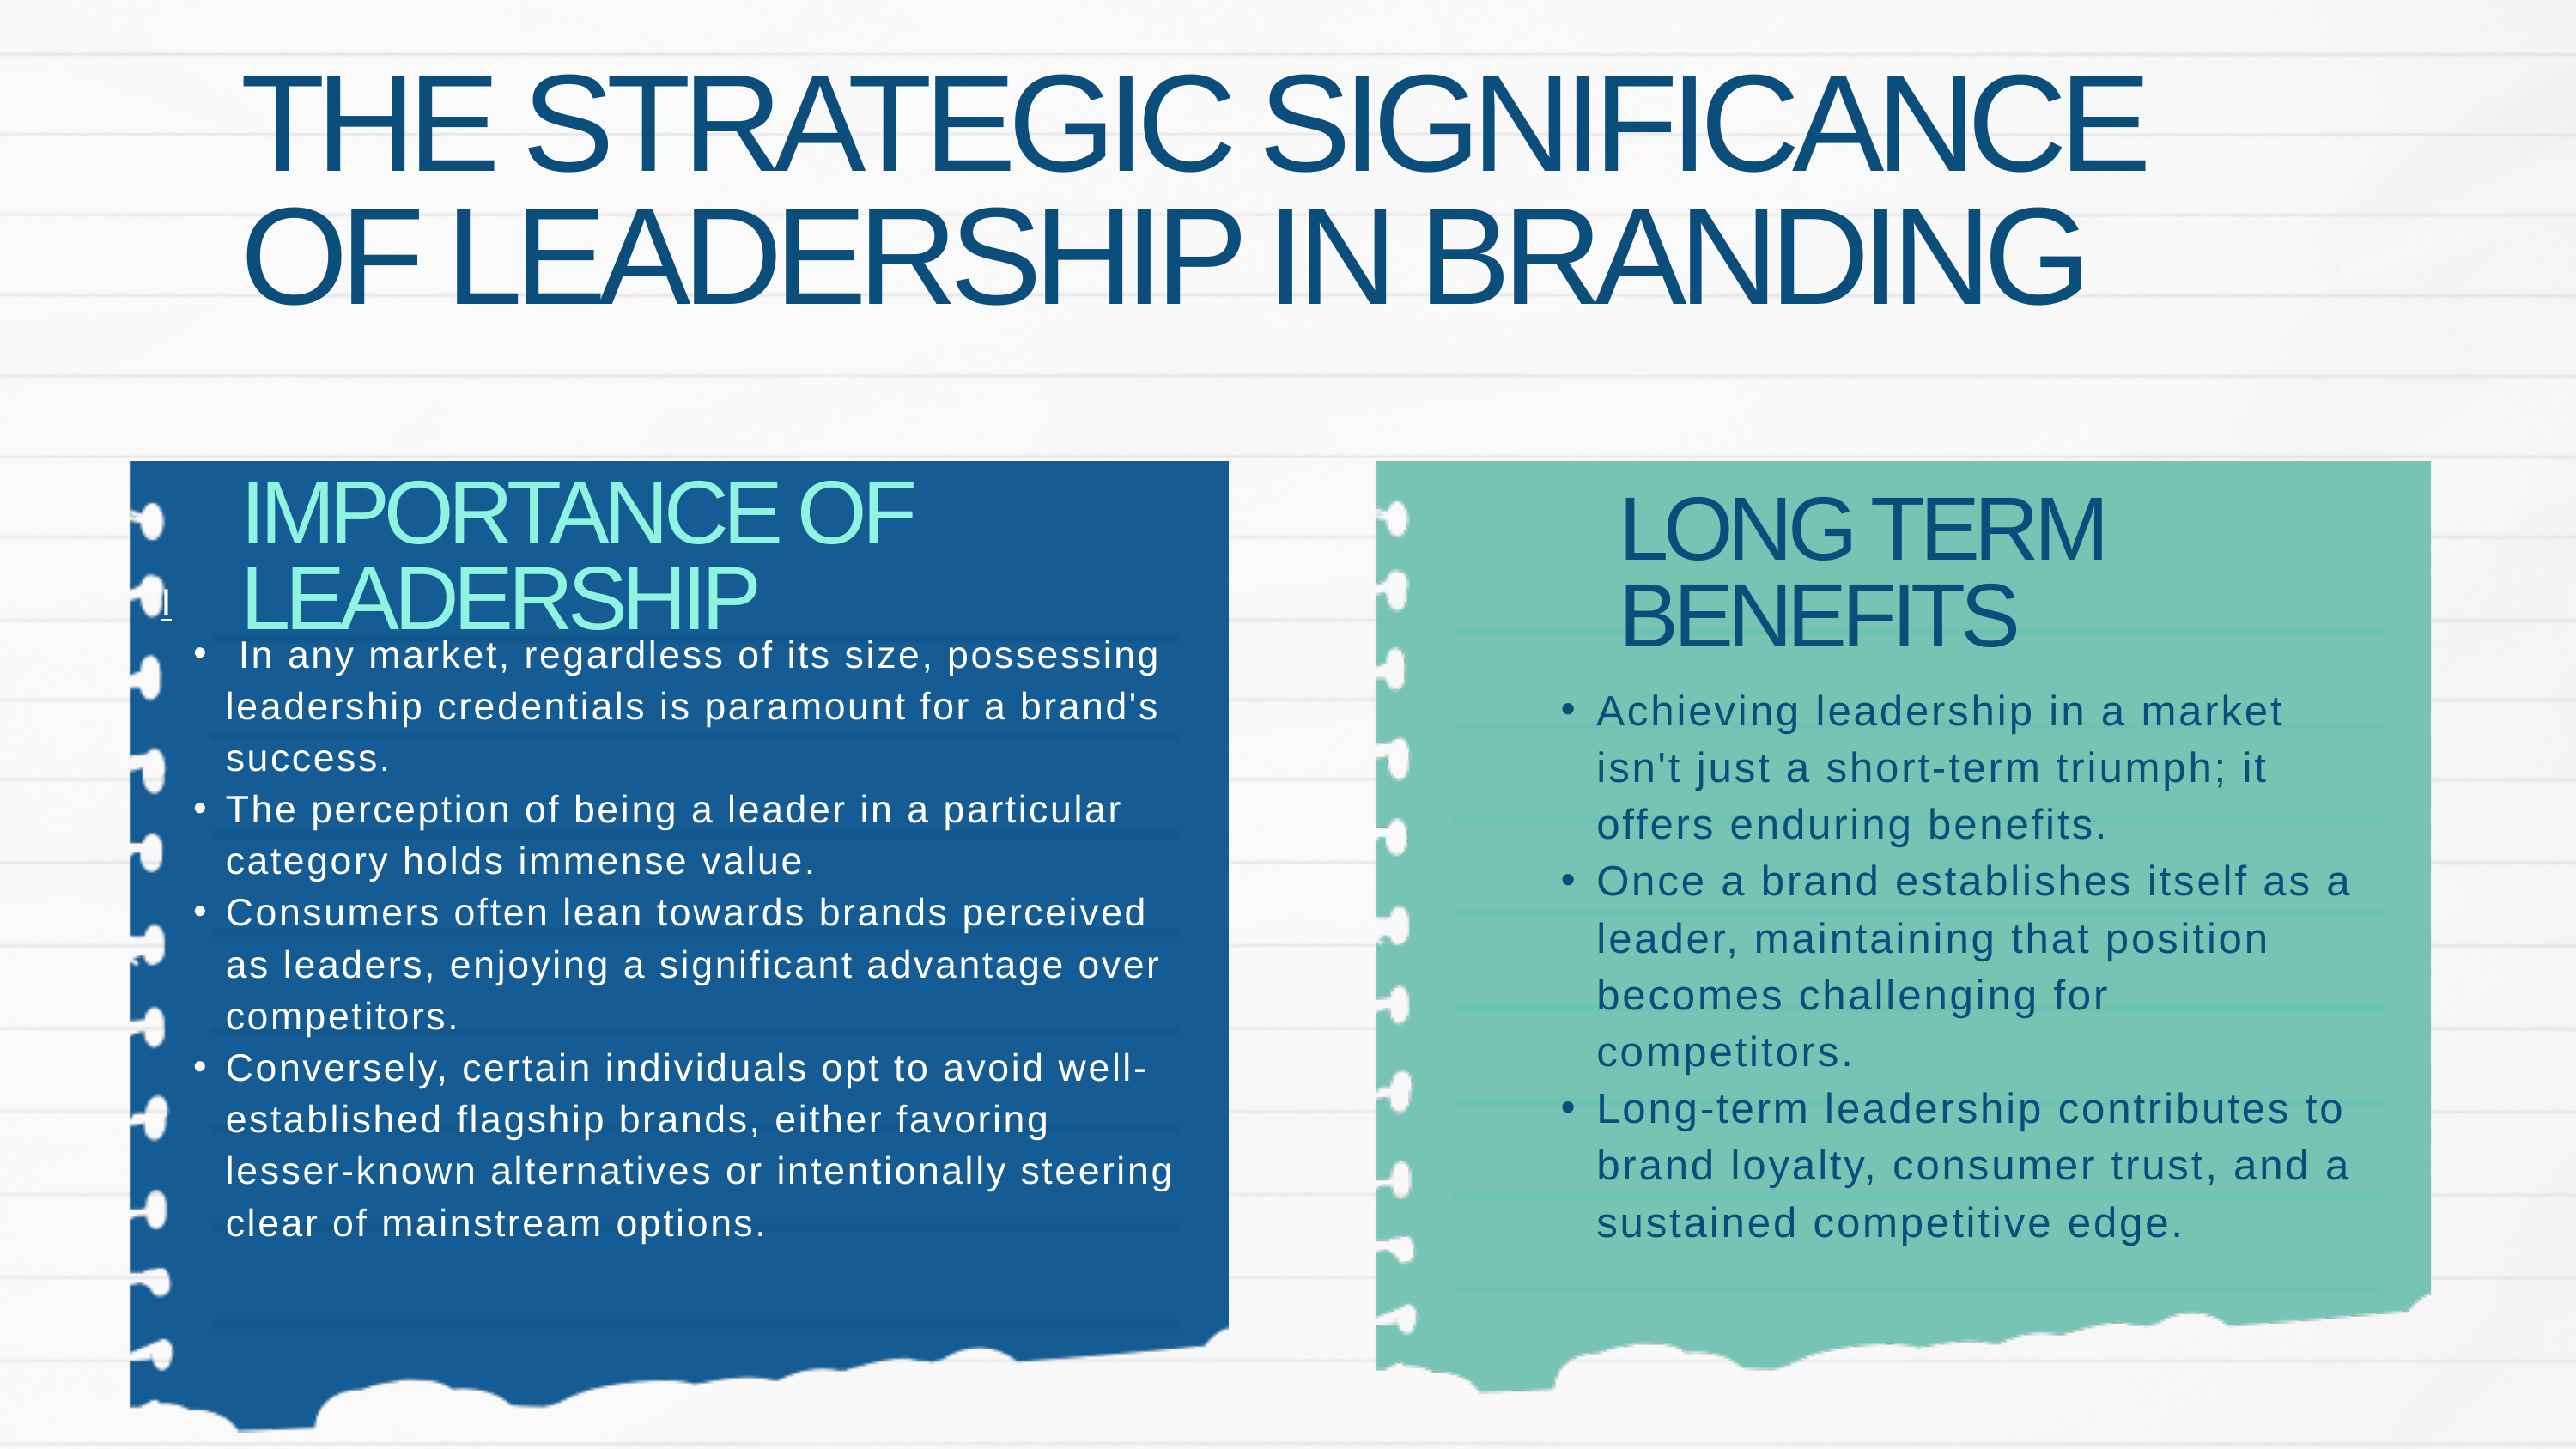

THE STRATEGIC SIGNIFICANCE OF LEADERSHIP IN BRANDING

IMPORTANCE OF LEADERSHIP
LONG TERM BENEFITS
I
 In any market, regardless of its size, possessing leadership credentials is paramount for a brand's success.
The perception of being a leader in a particular category holds immense value.
Consumers often lean towards brands perceived as leaders, enjoying a significant advantage over competitors.
Conversely, certain individuals opt to avoid well-established flagship brands, either favoring lesser-known alternatives or intentionally steering clear of mainstream options.

Achieving leadership in a market isn't just a short-term triumph; it offers enduring benefits.
Once a brand establishes itself as a leader, maintaining that position becomes challenging for competitors.
Long-term leadership contributes to brand loyalty, consumer trust, and a sustained competitive edge.